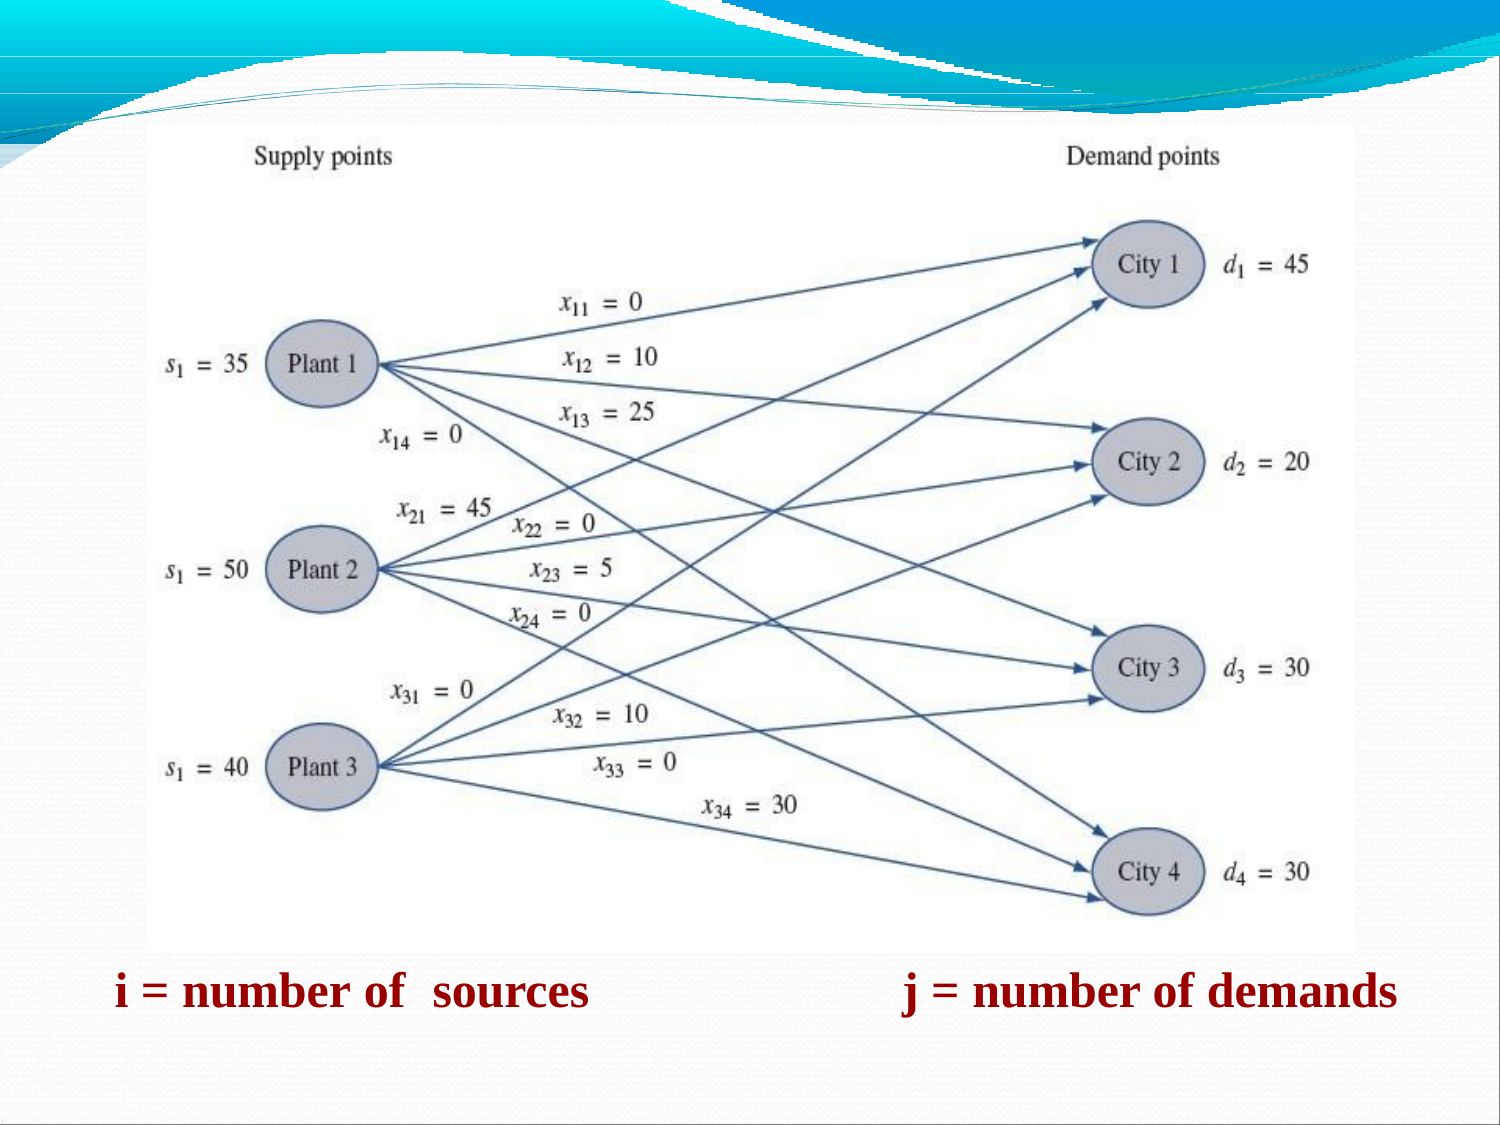

i = number of	sources
j = number of demands